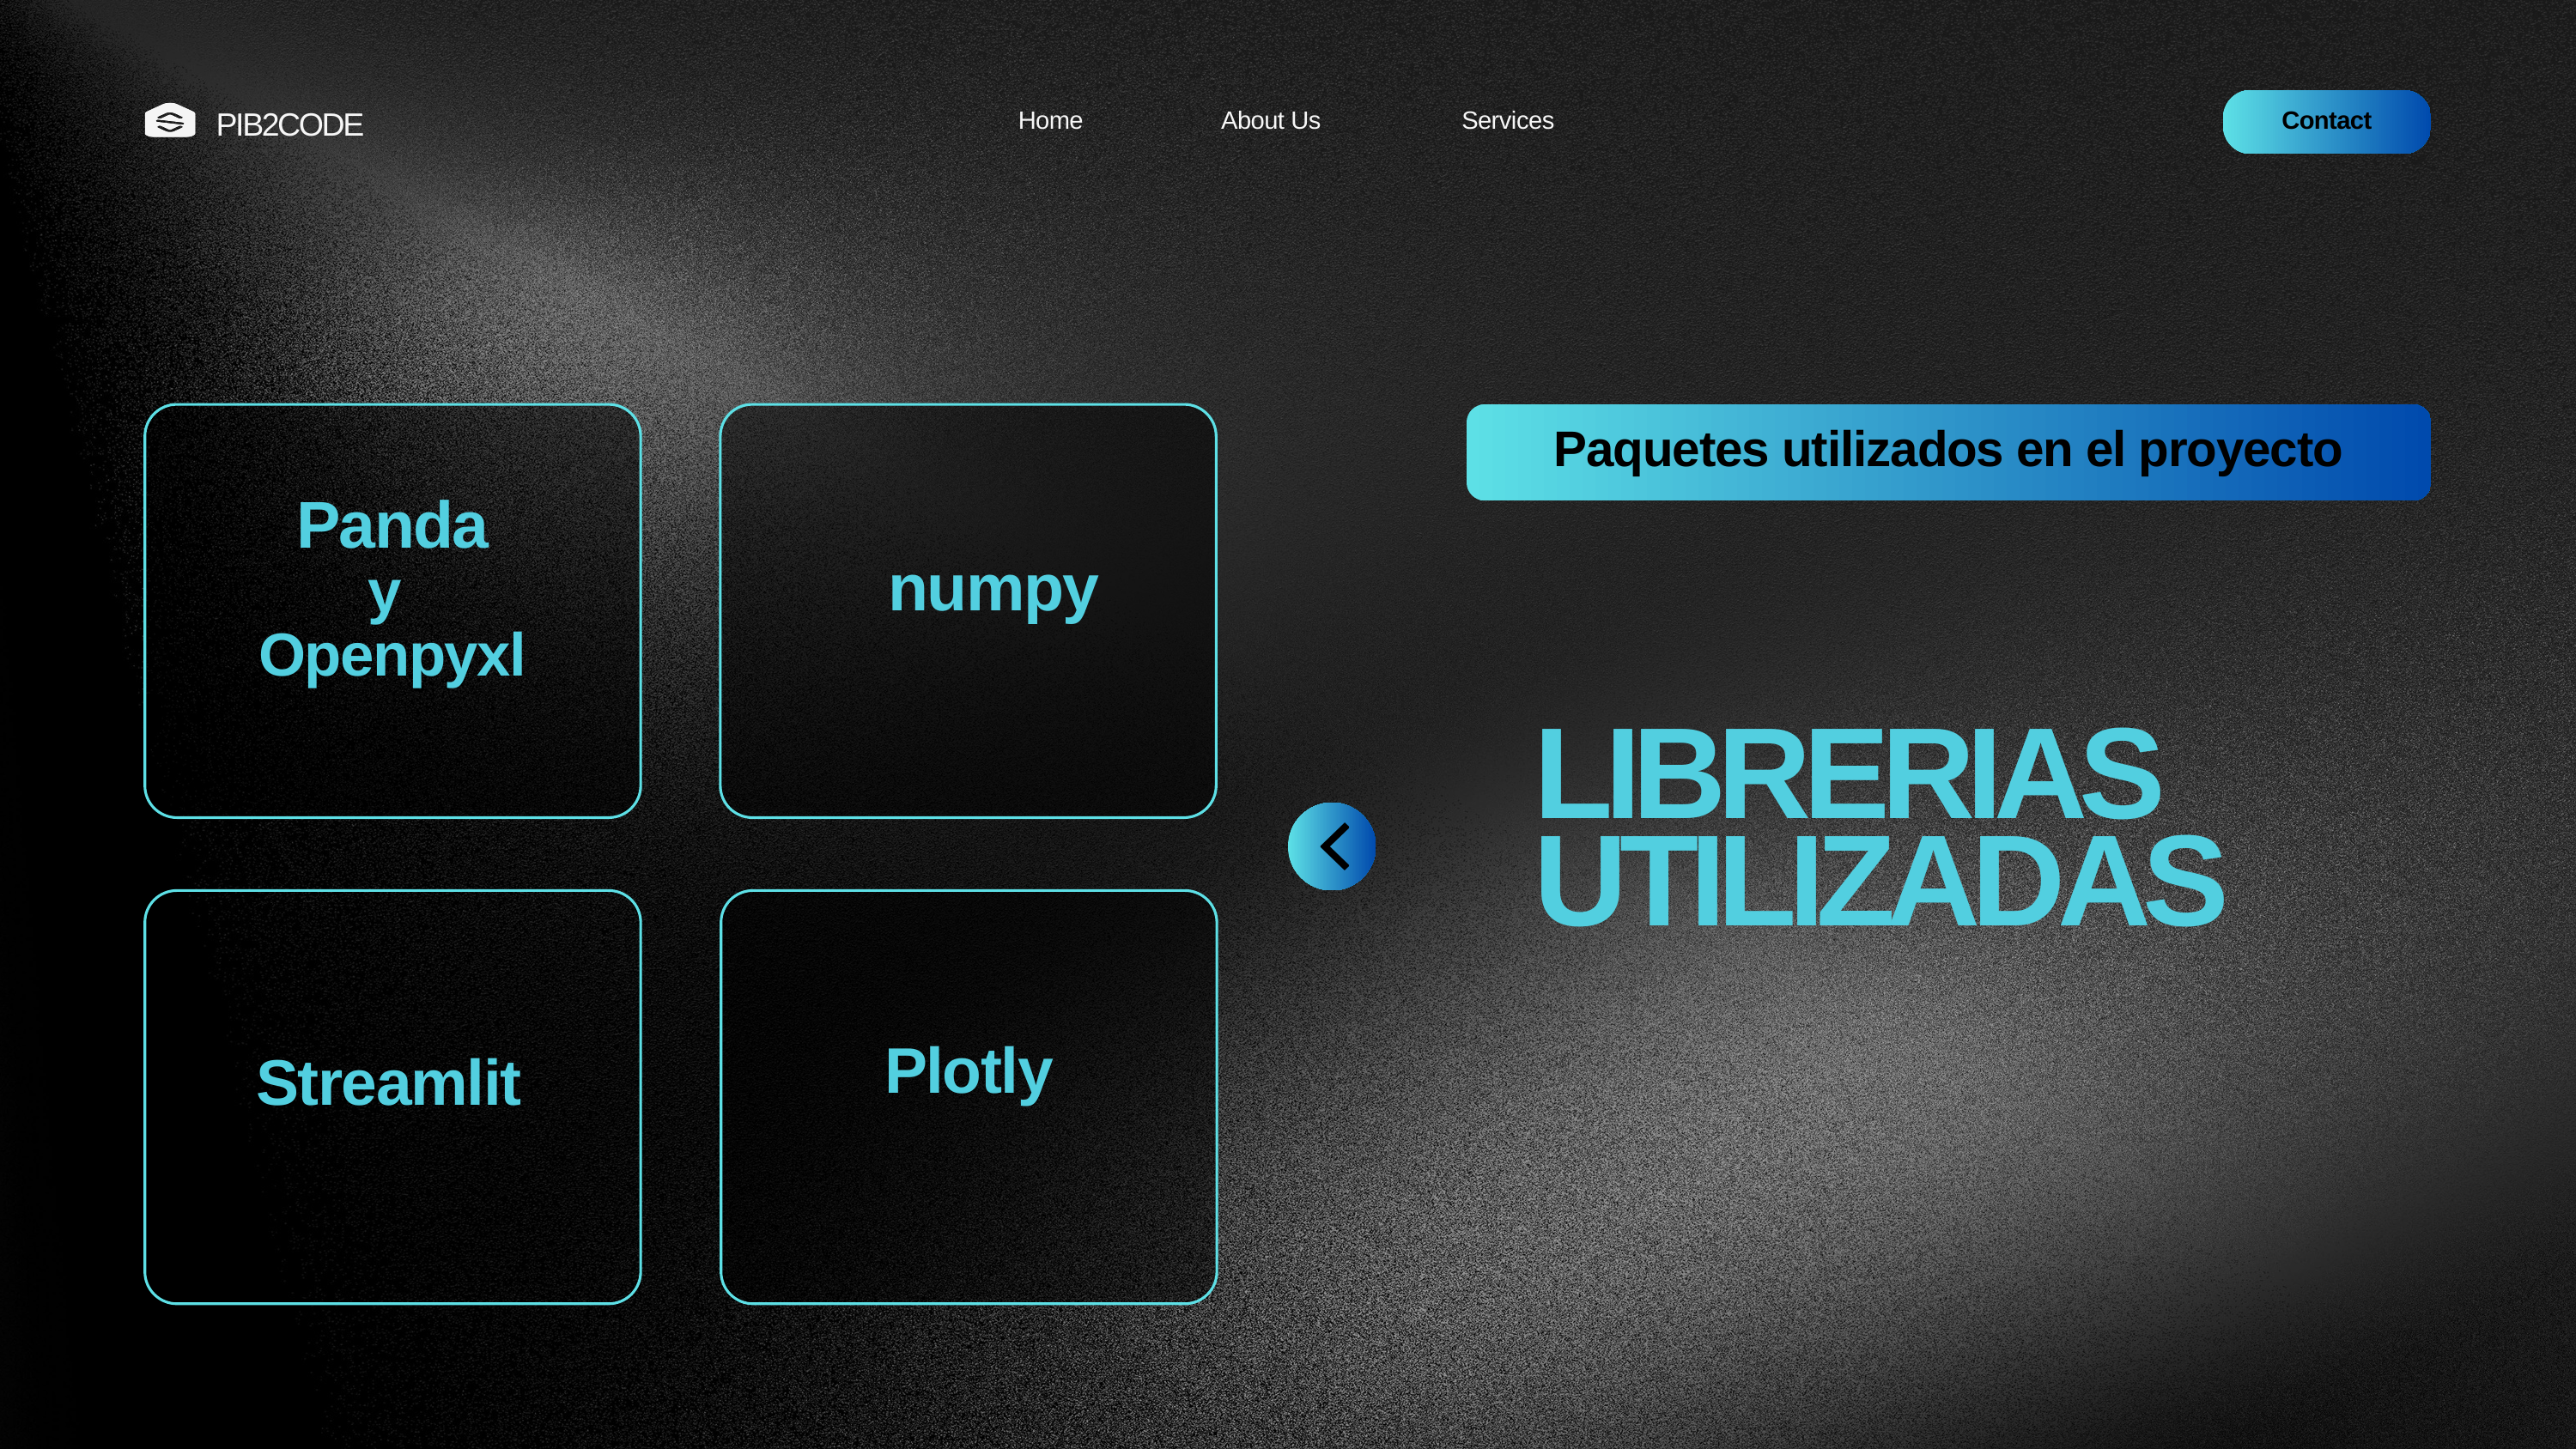

PIB2CODE
Home
About Us
Services
Contact

Paquetes utilizados en el proyecto
Panda
y
Openpyxl
numpy

LIBRERIAS UTILIZADAS

Plotly

Streamlit